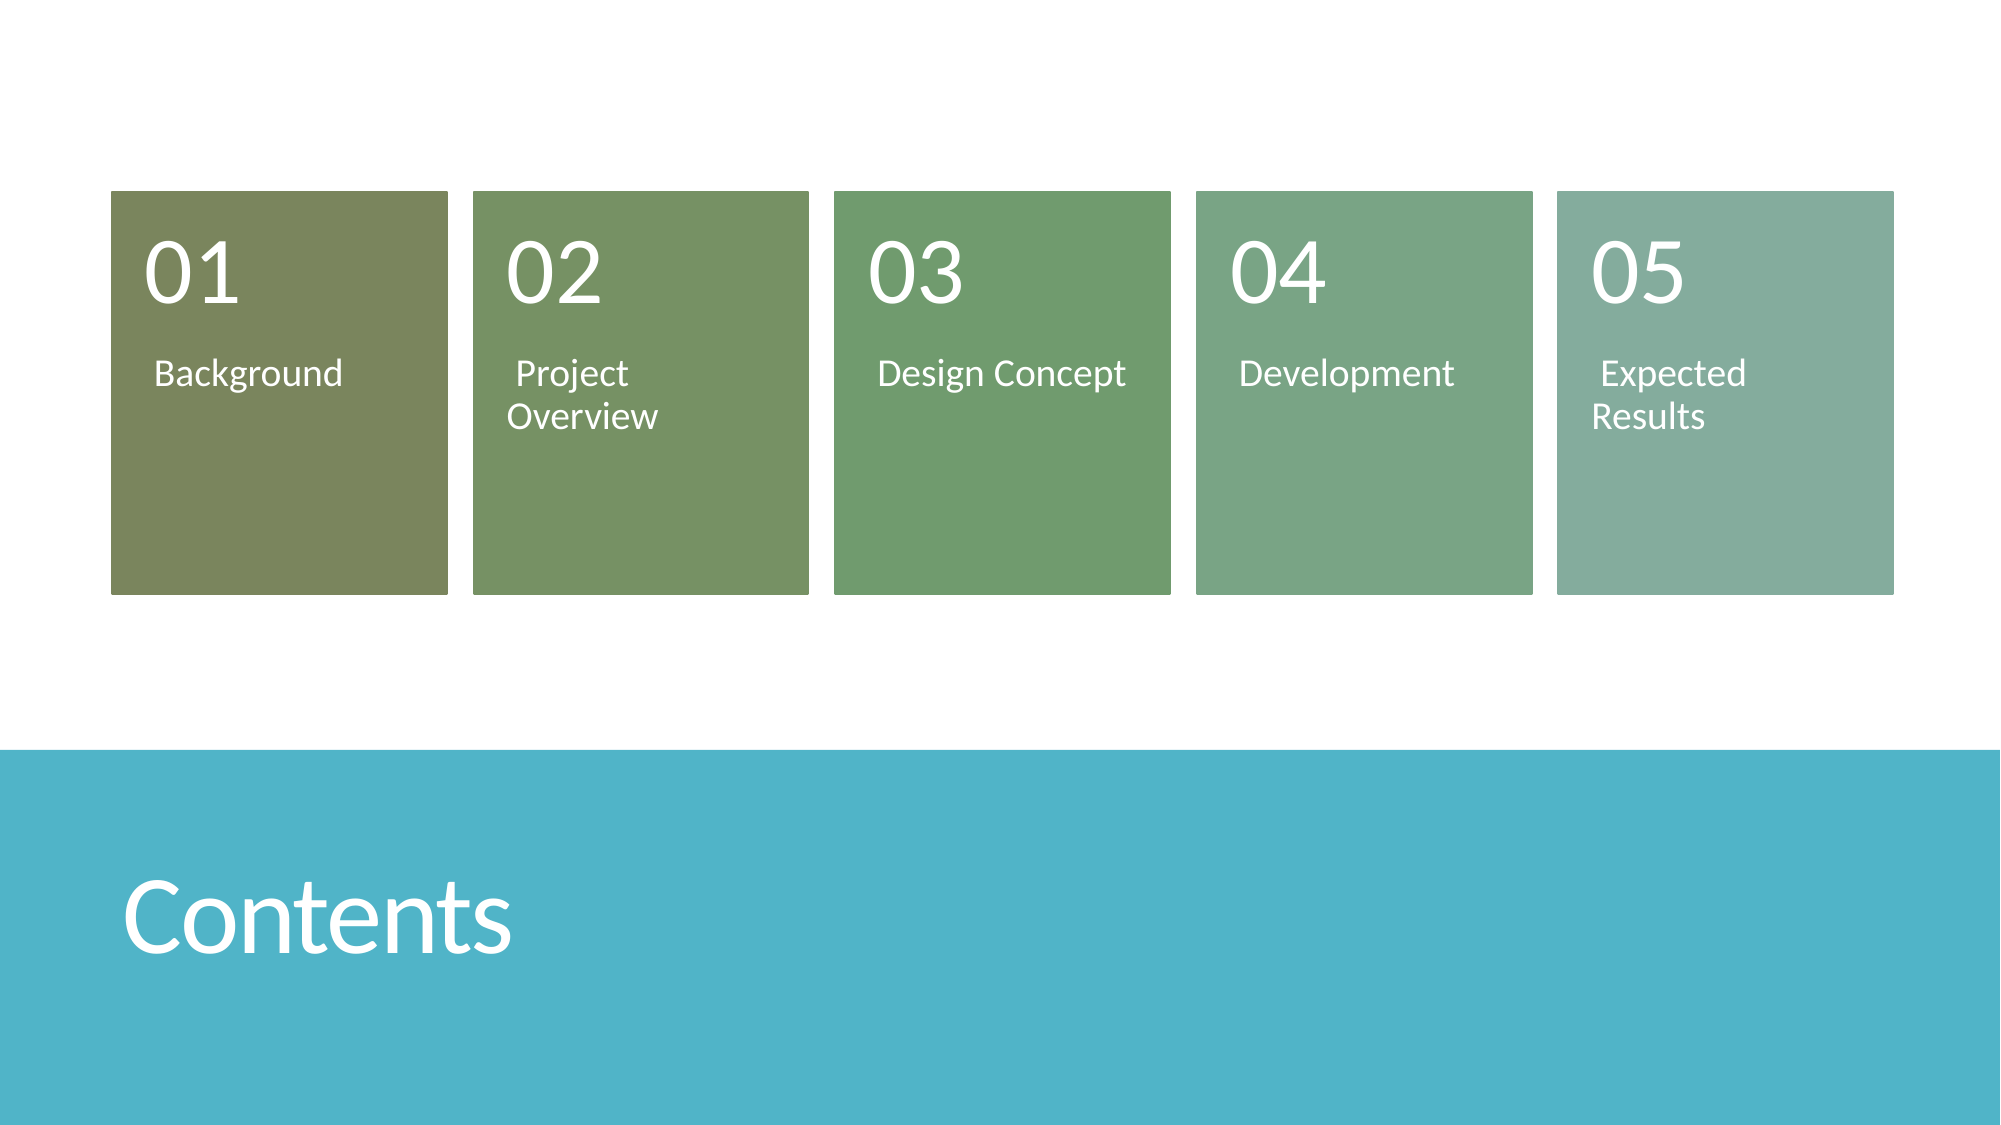

Background
01
 Project Overview
02
 Design Concept
03
 Development
04
 Expected Results
05

# Contents